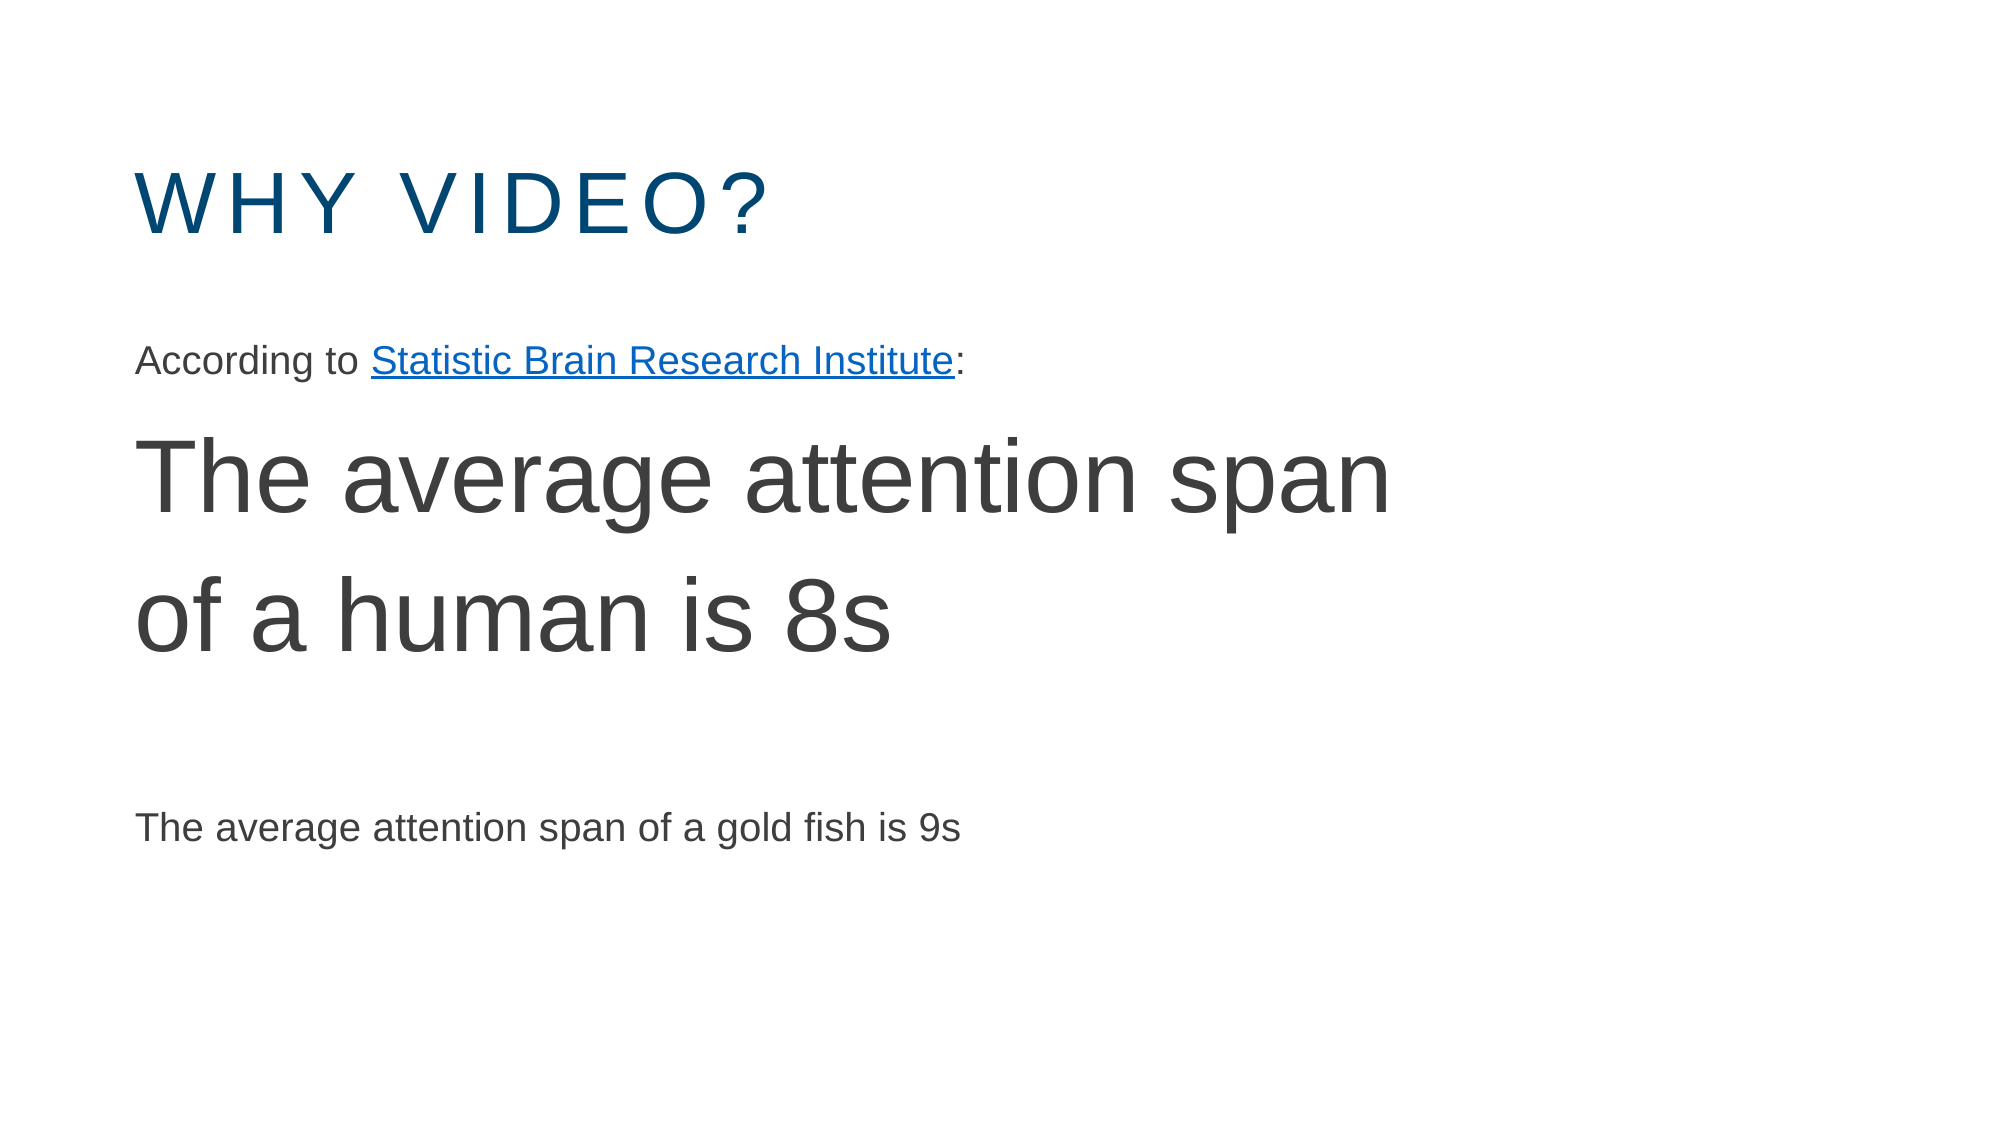

# Why video?
According to Statistic Brain Research Institute:
The average attention span
of a human is 8s

The average attention span of a gold fish is 9s